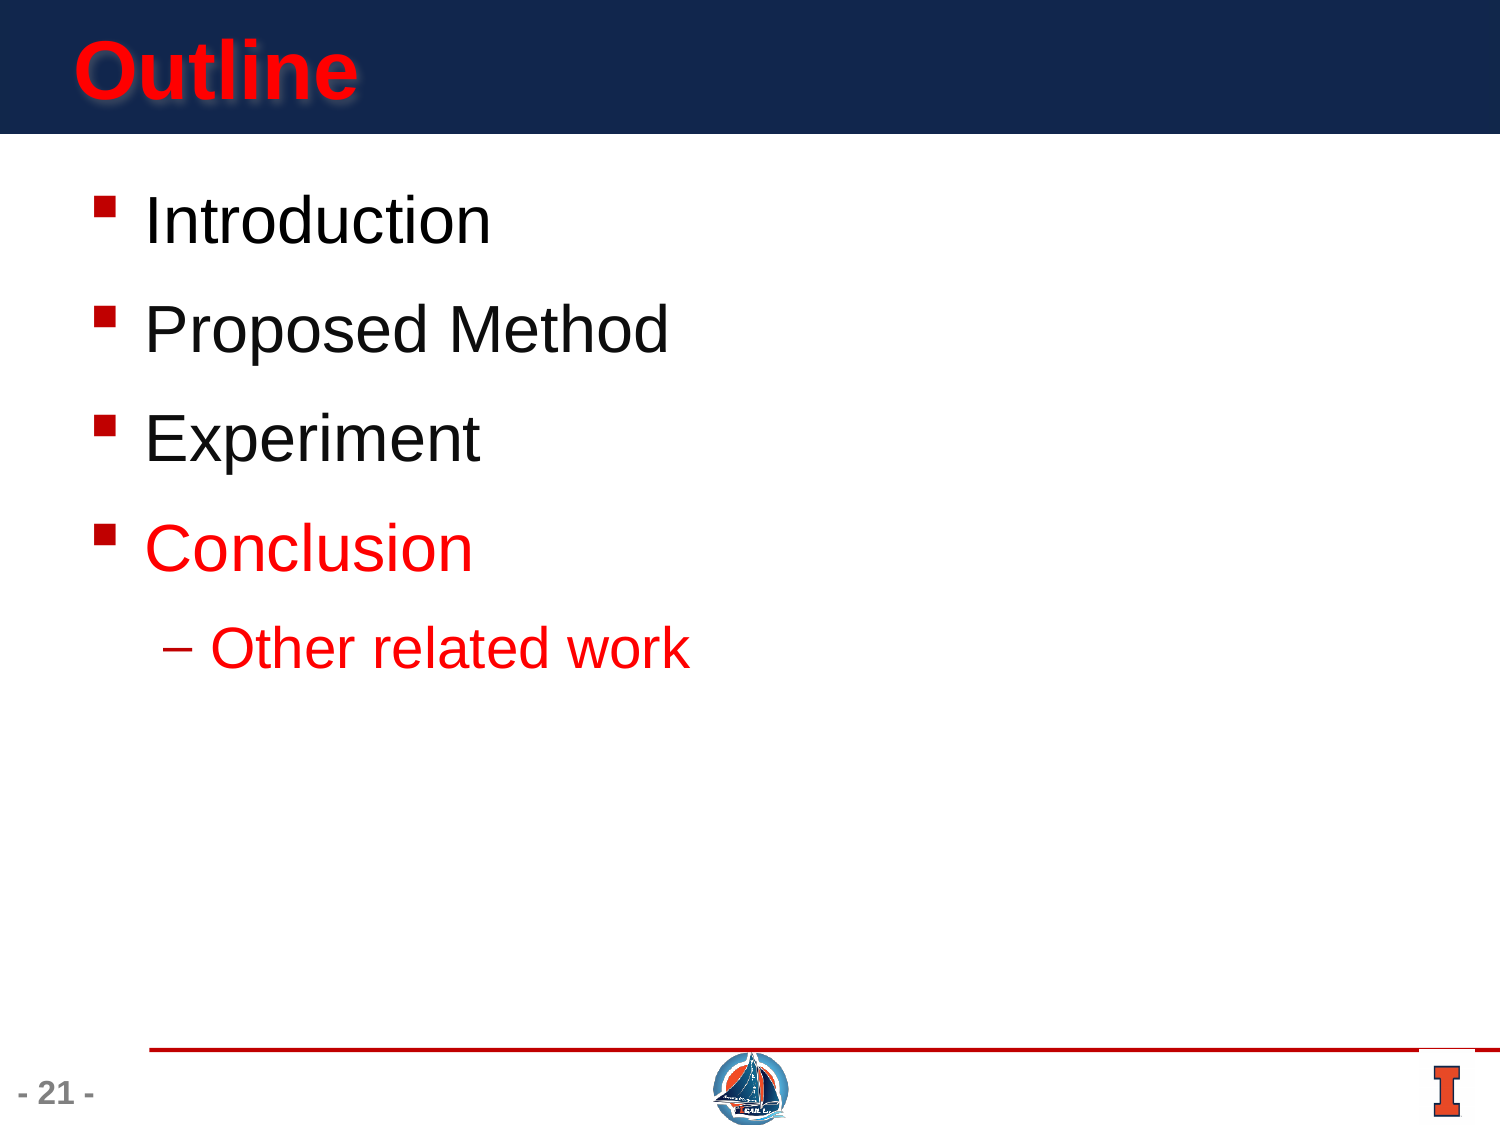

# Outline
Introduction
Proposed Method
Experiment
Conclusion
Other related work
- 21 -